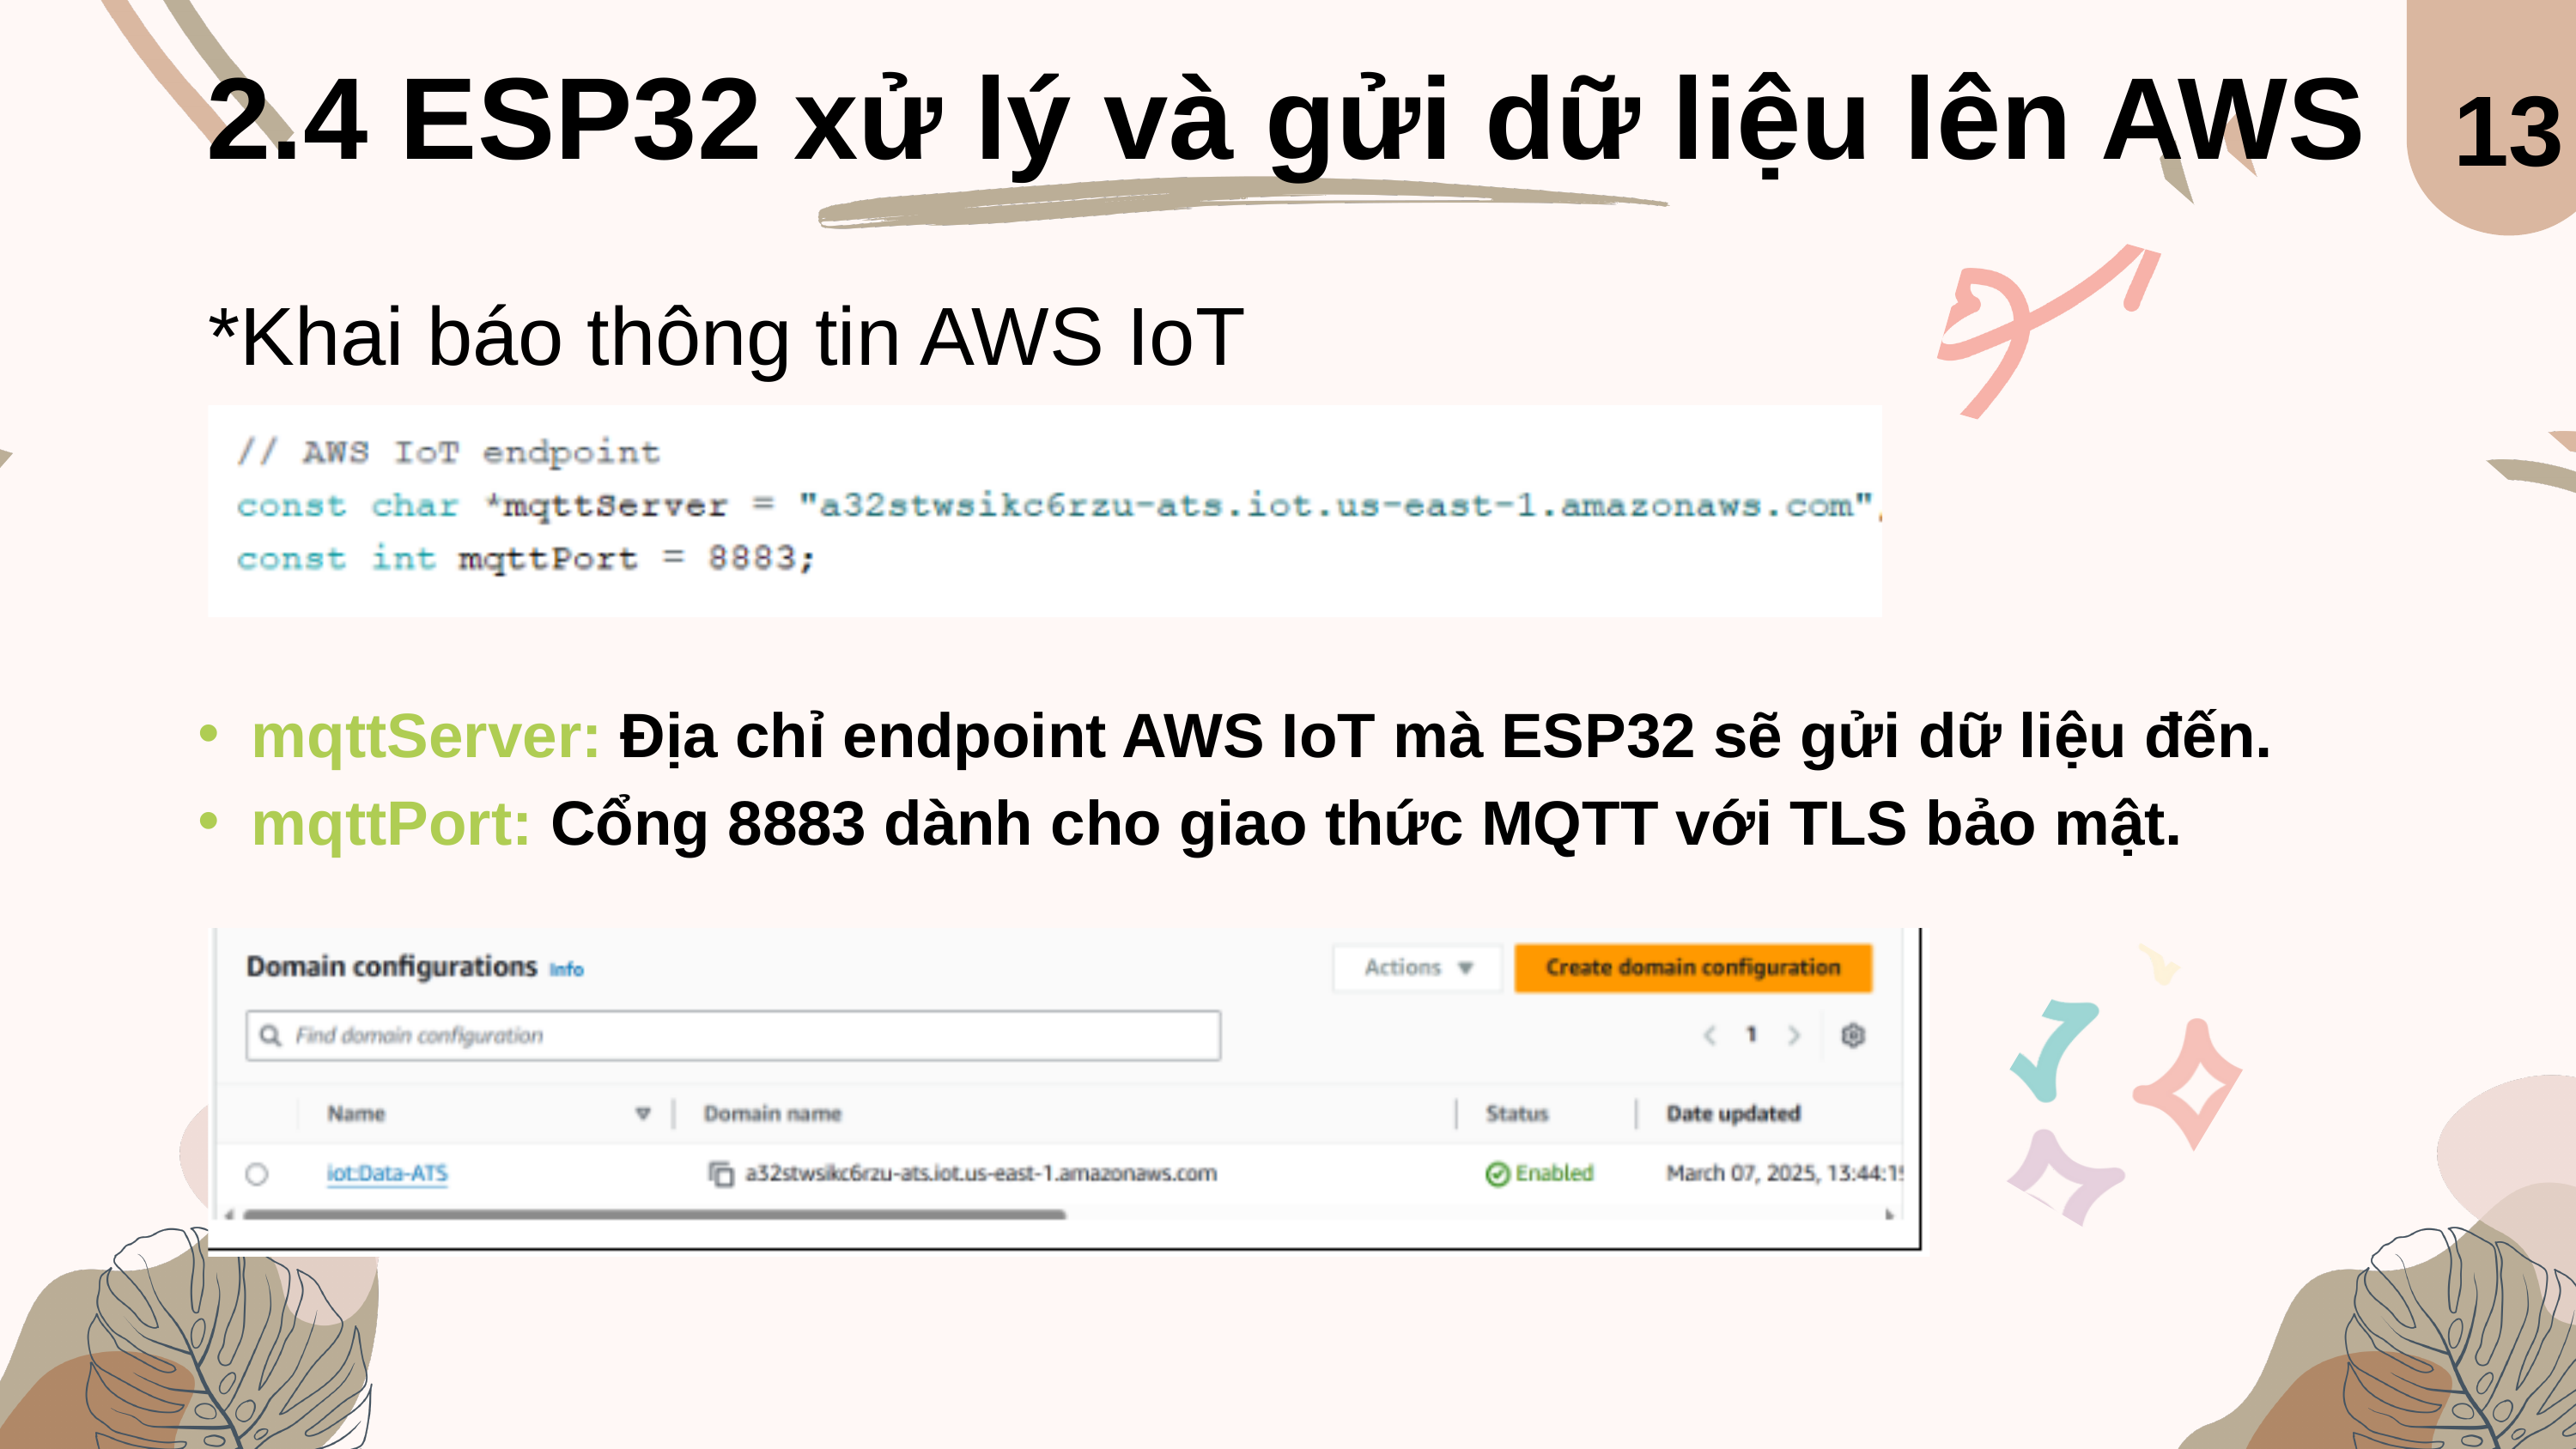

13

2.4 ESP32 xử lý và gửi dữ liệu lên AWS

*Khai báo thông tin AWS IoT

mqttServer: Địa chỉ endpoint AWS IoT mà ESP32 sẽ gửi dữ liệu đến.
mqttPort: Cổng 8883 dành cho giao thức MQTT với TLS bảo mật.